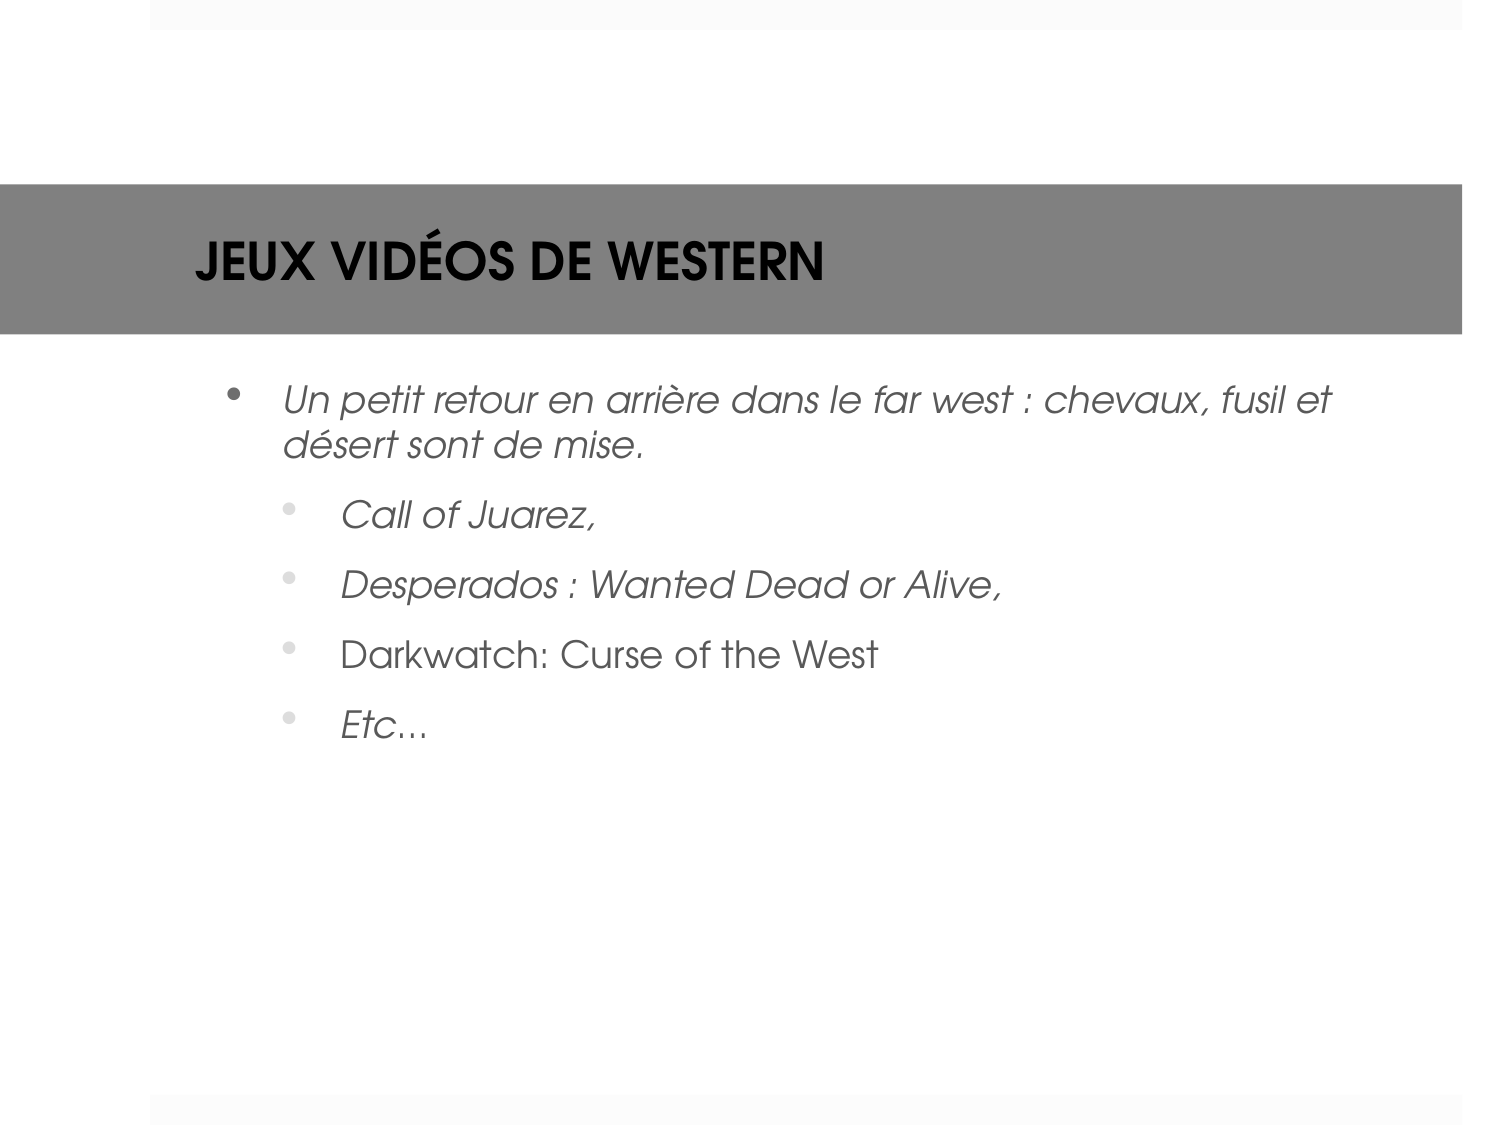

# Jeux vidéos de WESTERN
Un petit retour en arrière dans le far west : chevaux, fusil et désert sont de mise.
Call of Juarez,
Desperados : Wanted Dead or Alive,
Darkwatch: Curse of the West
Etc…